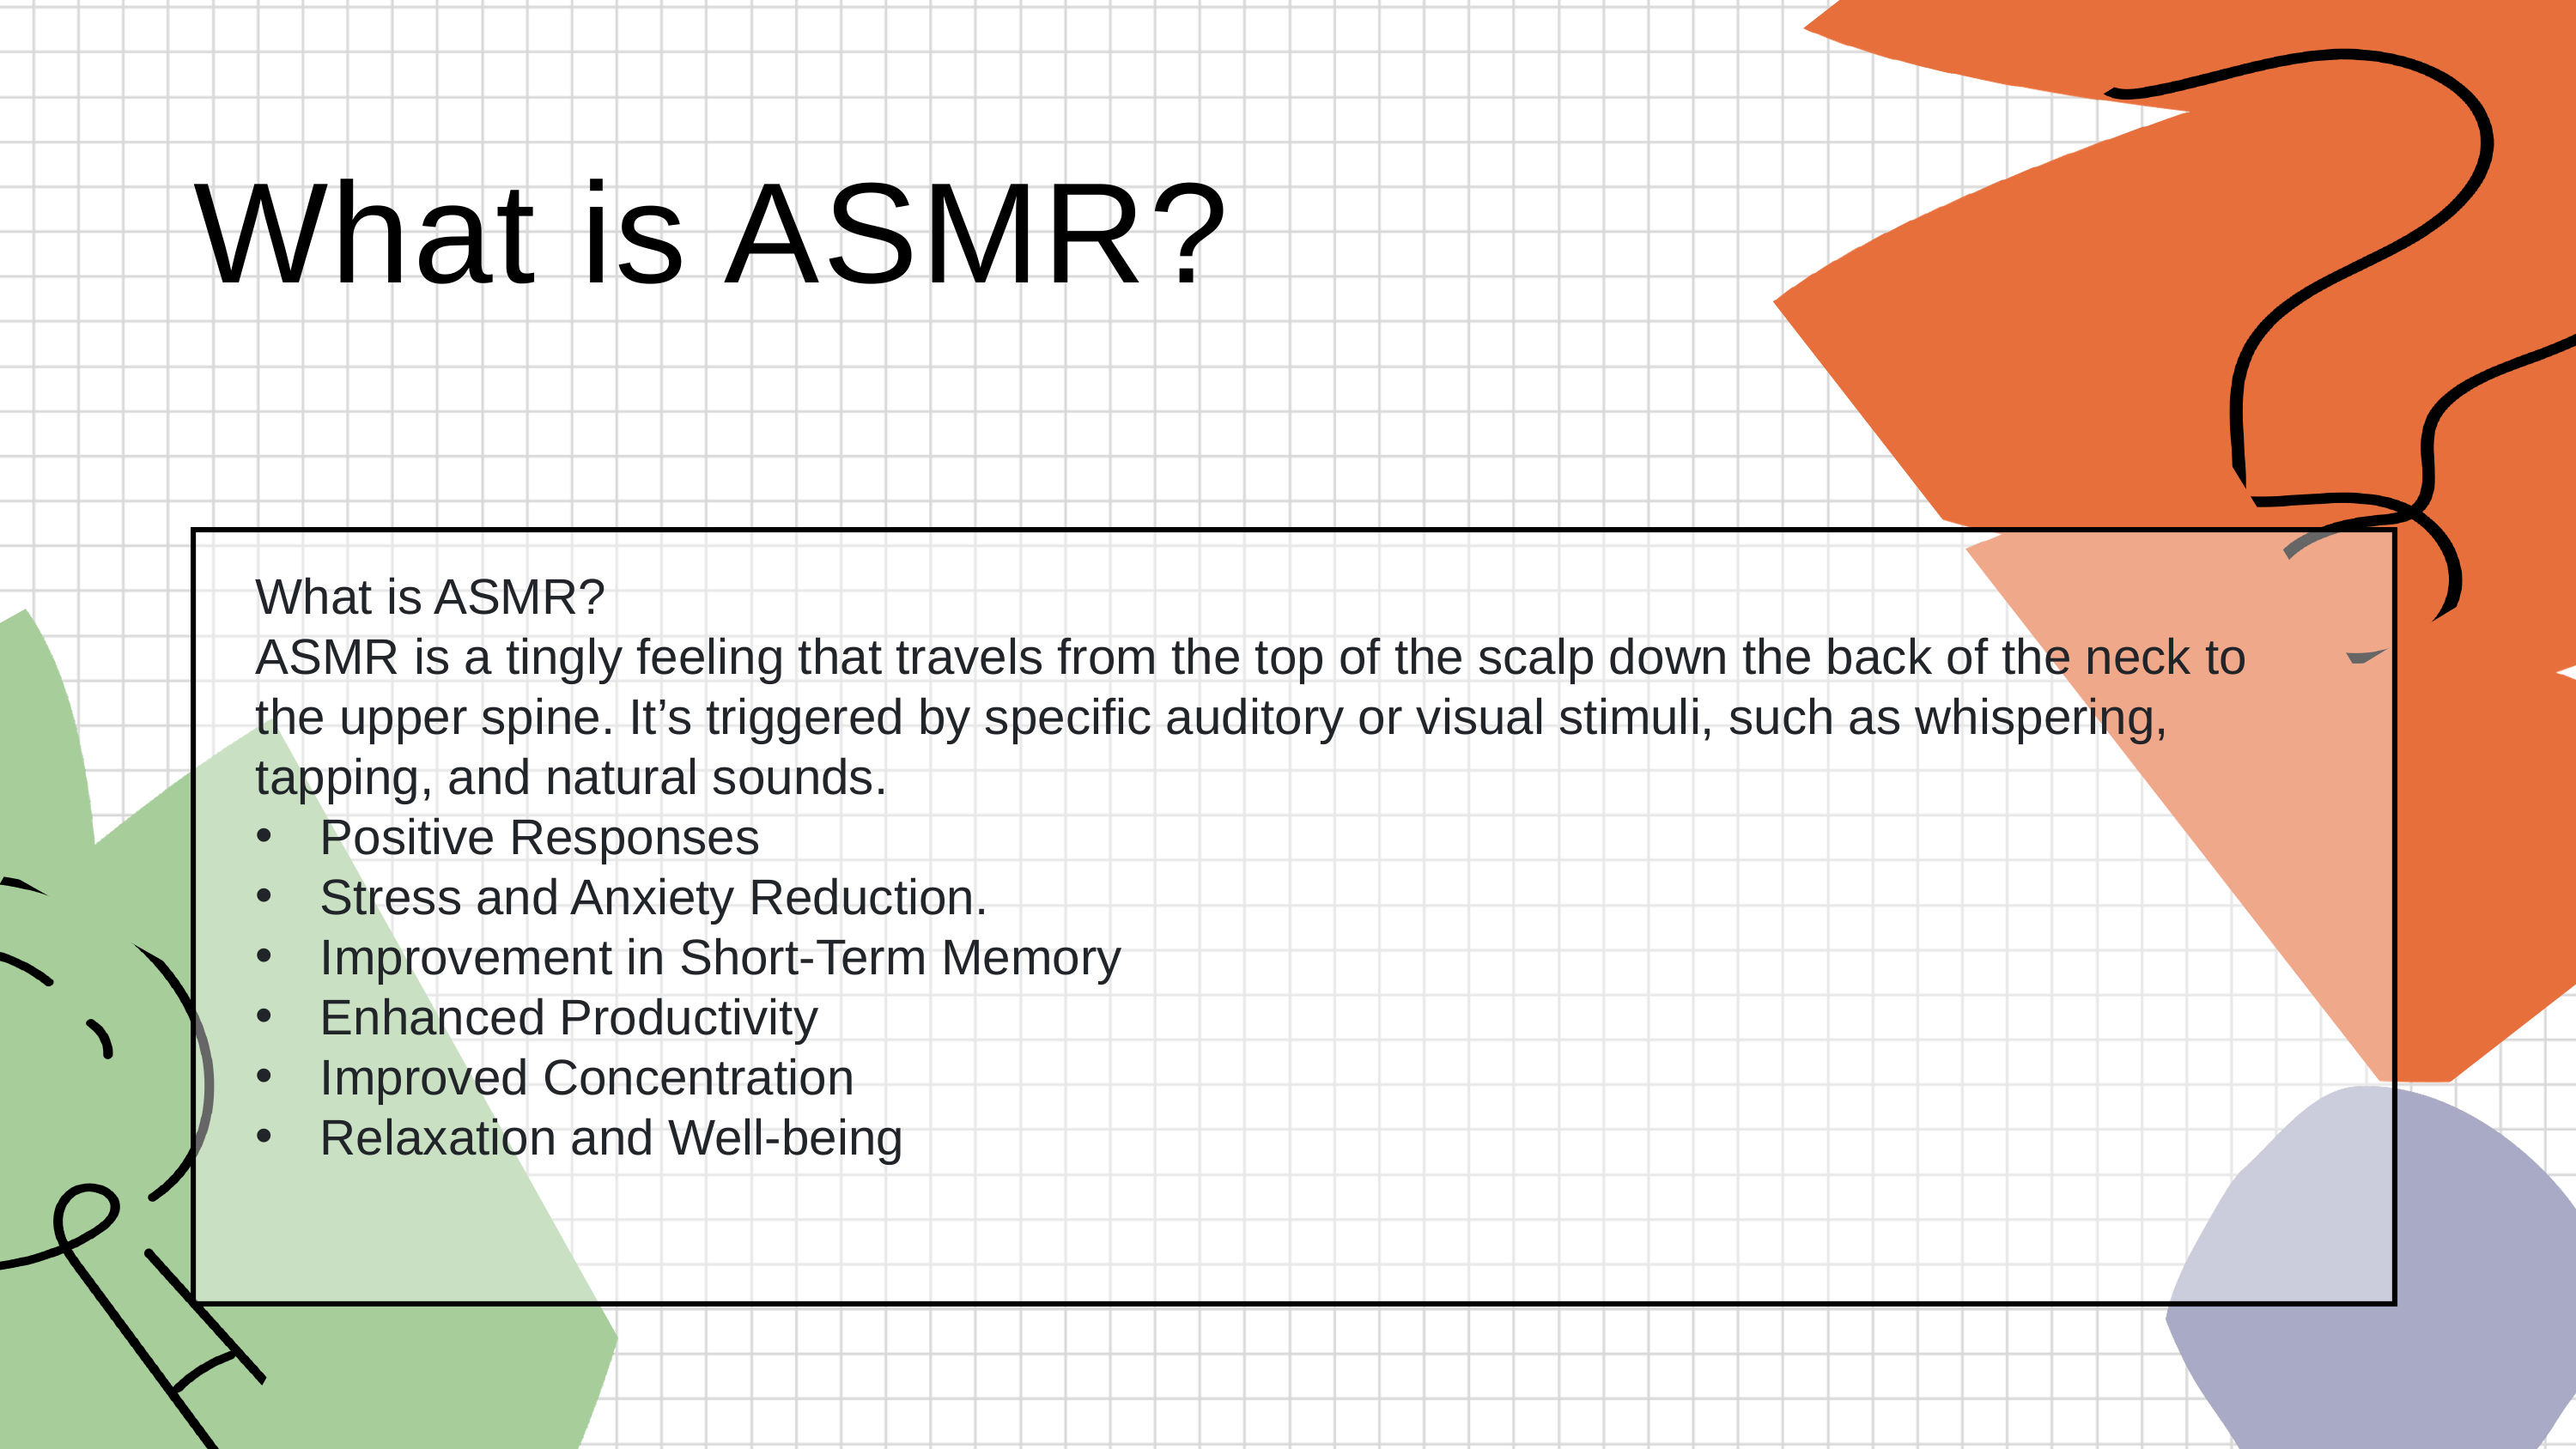

What is ASMR?

What is ASMR?
ASMR is a tingly feeling that travels from the top of the scalp down the back of the neck to the upper spine. It’s triggered by specific auditory or visual stimuli, such as whispering, tapping, and natural sounds.
Positive Responses
Stress and Anxiety Reduction.
Improvement in Short-Term Memory
Enhanced Productivity
Improved Concentration
Relaxation and Well-being